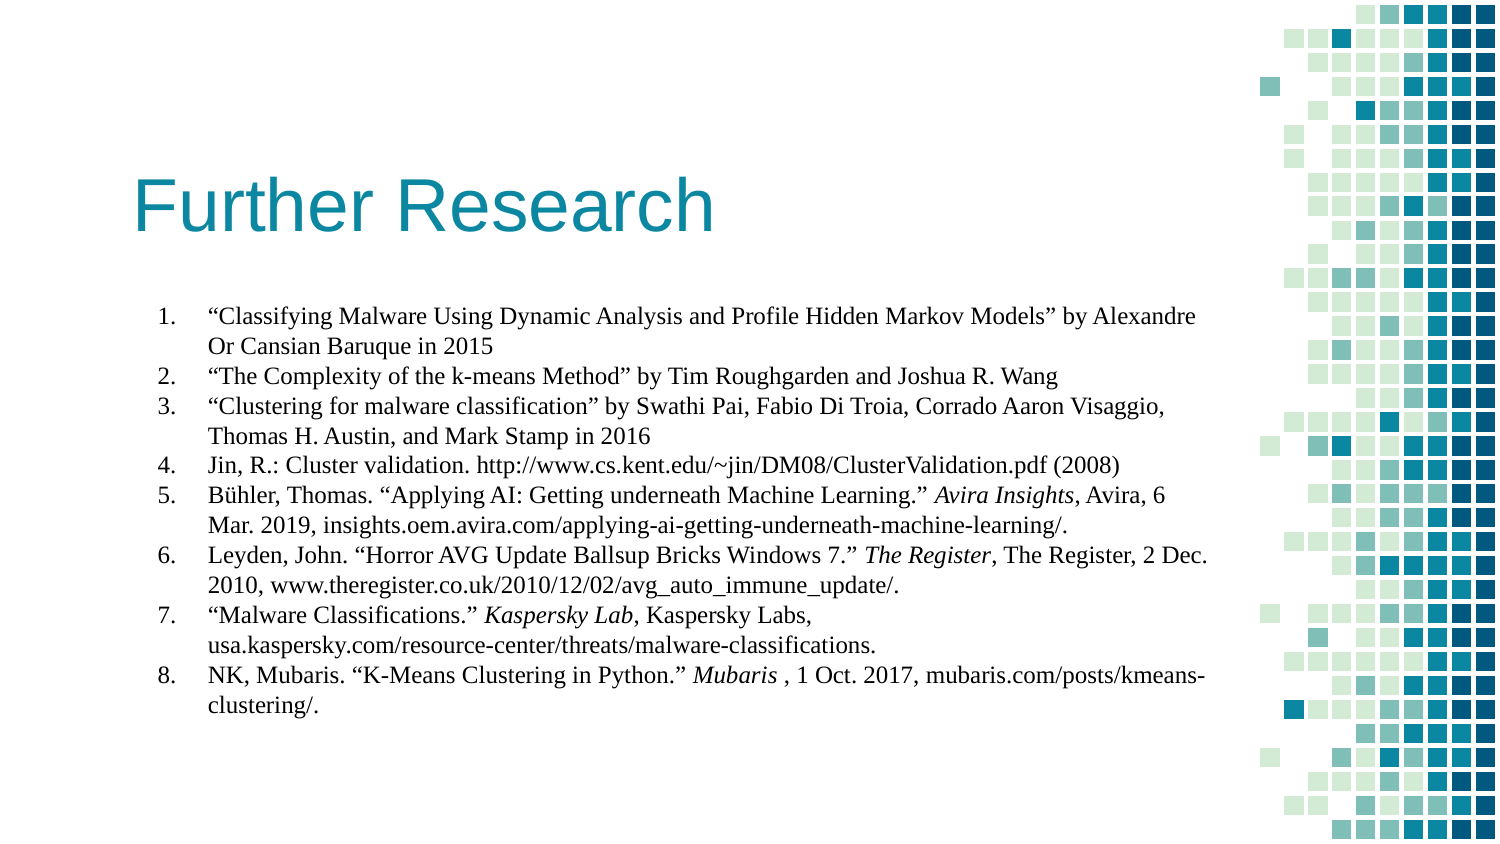

# Further Research
“Classifying Malware Using Dynamic Analysis and Profile Hidden Markov Models” by Alexandre Or Cansian Baruque in 2015
“The Complexity of the k-means Method” by Tim Roughgarden and Joshua R. Wang
“Clustering for malware classification” by Swathi Pai, Fabio Di Troia, Corrado Aaron Visaggio, Thomas H. Austin, and Mark Stamp in 2016
Jin, R.: Cluster validation. http://www.cs.kent.edu/~jin/DM08/ClusterValidation.pdf (2008)
Bühler, Thomas. “Applying AI: Getting underneath Machine Learning.” Avira Insights, Avira, 6 Mar. 2019, insights.oem.avira.com/applying-ai-getting-underneath-machine-learning/.
Leyden, John. “Horror AVG Update Ballsup Bricks Windows 7.” The Register, The Register, 2 Dec. 2010, www.theregister.co.uk/2010/12/02/avg_auto_immune_update/.
“Malware Classifications.” Kaspersky Lab, Kaspersky Labs, usa.kaspersky.com/resource-center/threats/malware-classifications.
NK, Mubaris. “K-Means Clustering in Python.” Mubaris , 1 Oct. 2017, mubaris.com/posts/kmeans-clustering/.